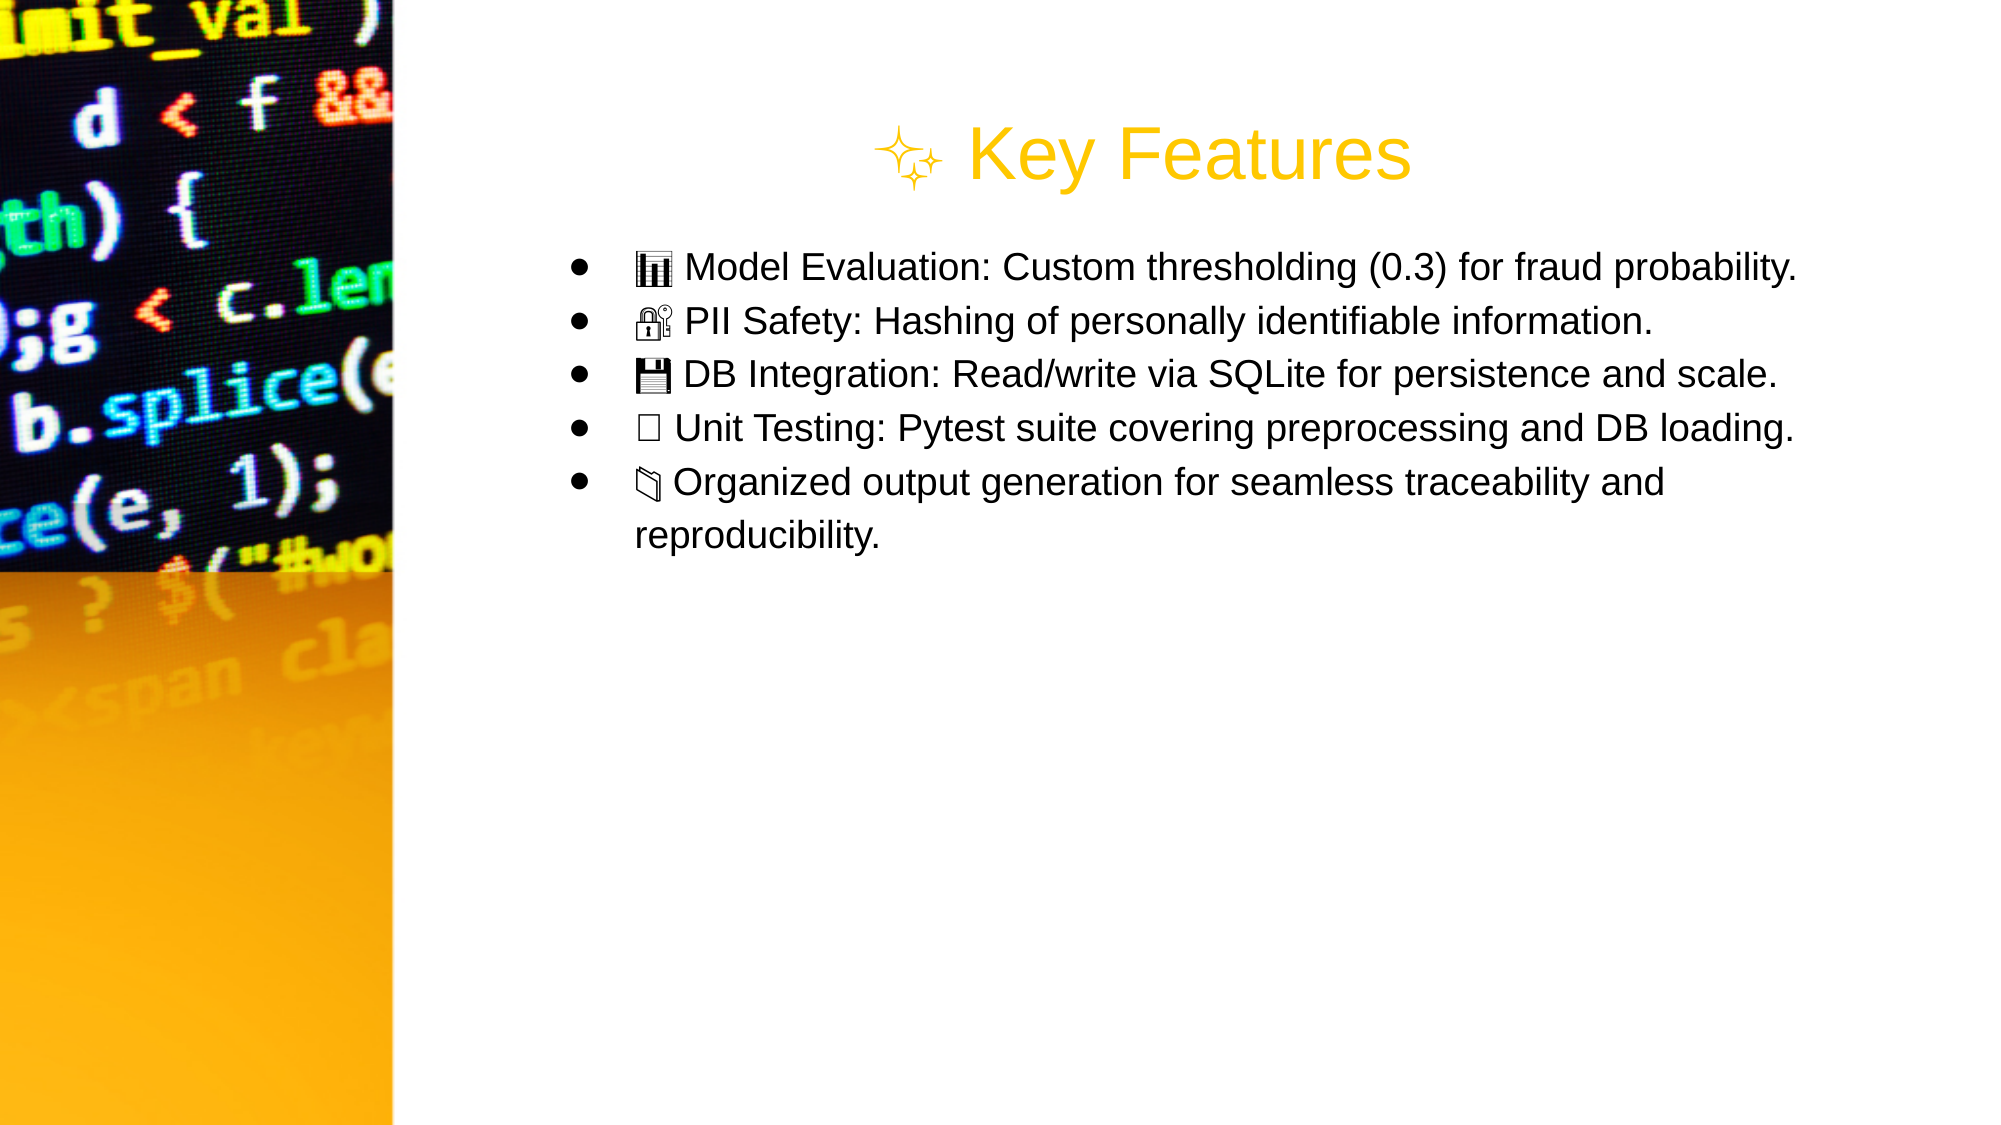

# ✨ Key Features
📊 Model Evaluation: Custom thresholding (0.3) for fraud probability.
🔐 PII Safety: Hashing of personally identifiable information.
💾 DB Integration: Read/write via SQLite for persistence and scale.
🧪 Unit Testing: Pytest suite covering preprocessing and DB loading.
📁 Organized output generation for seamless traceability and reproducibility.